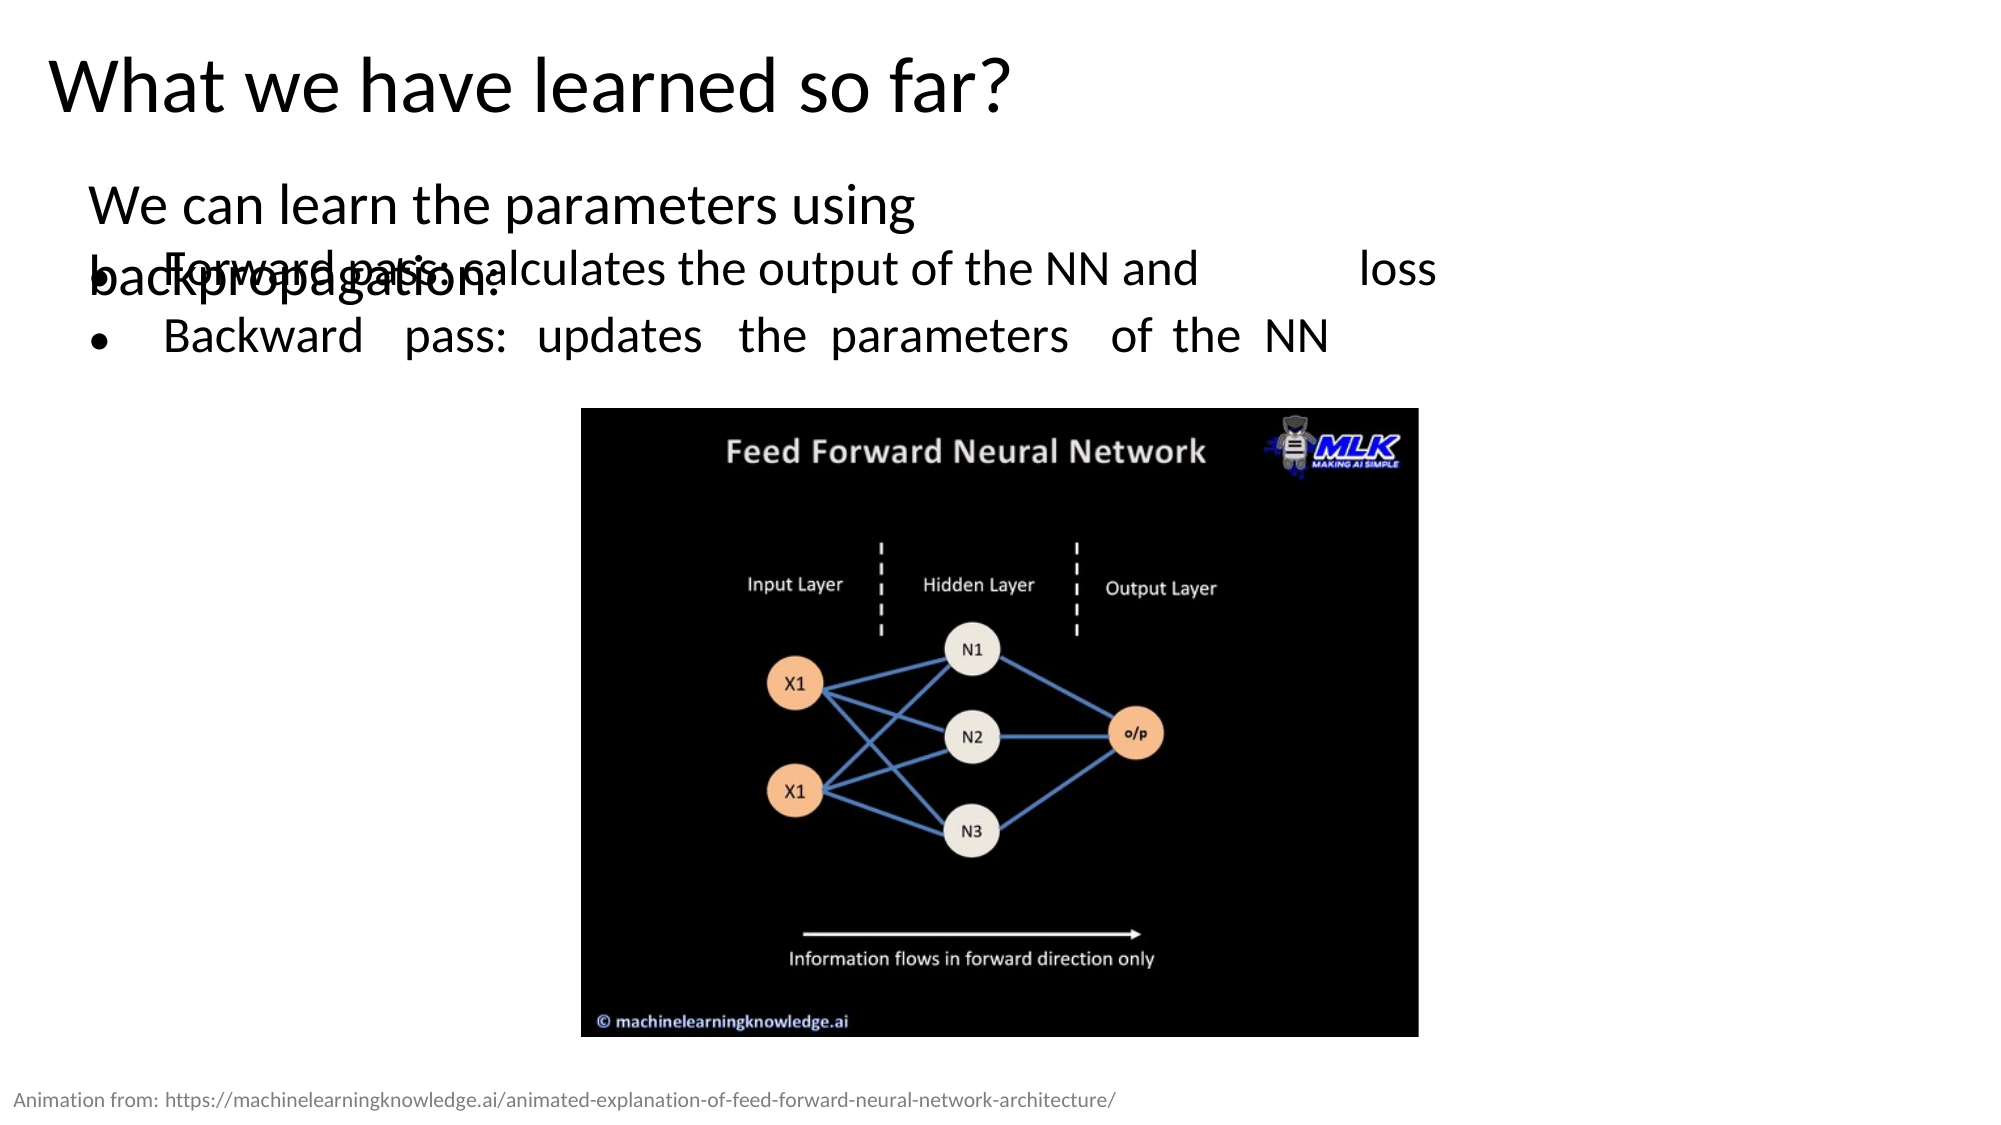

What we have learned so far?
We can learn the parameters using backpropagation:
Forward pass: calculates the output of the NN and
loss
●
●
Backward
pass:
updates
the
parameters
of
the
NN

Animation from: https://machinelearningknowledge.ai/animated-explanation-of-feed-forward-neural-network-architecture/